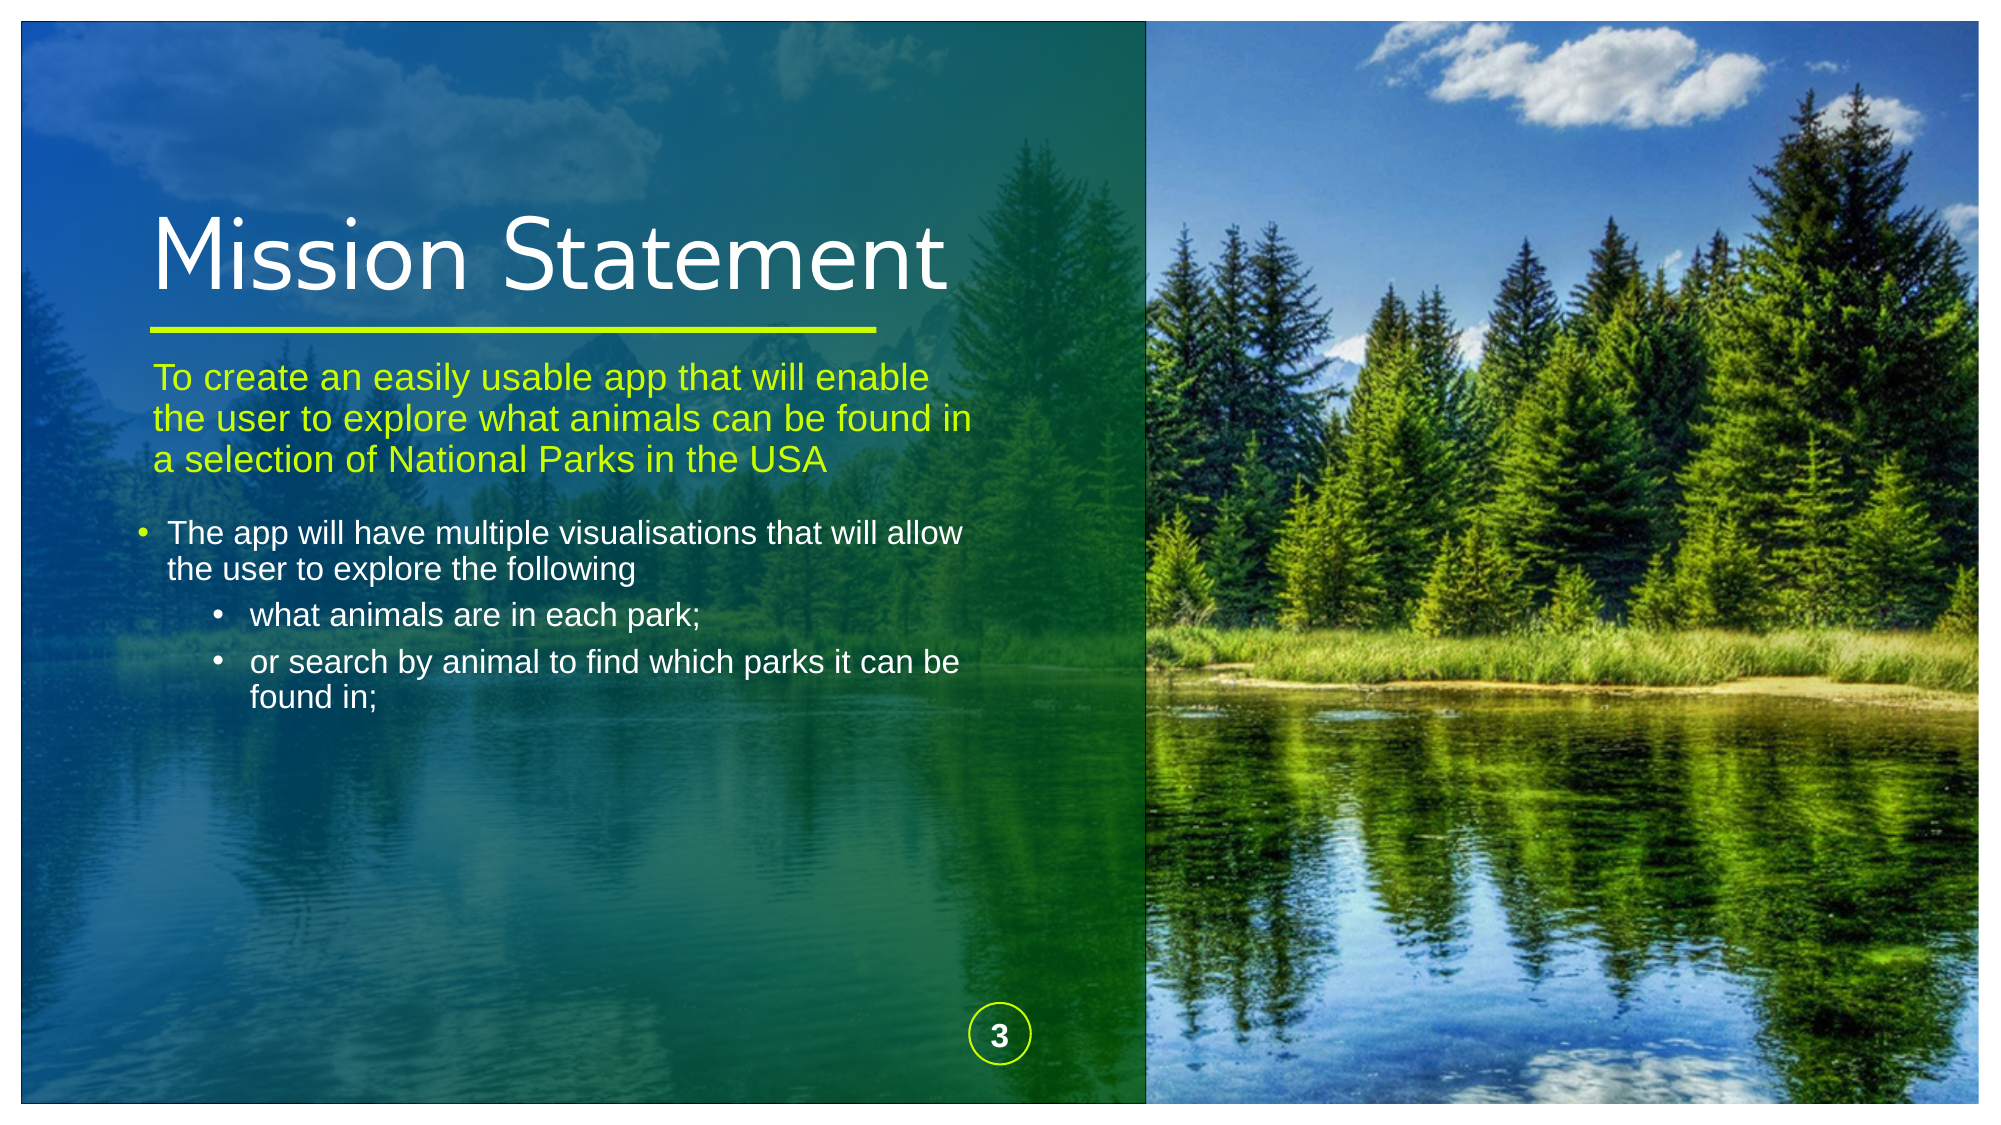

# Mission Statement
To create an easily usable app that will enable the user to explore what animals can be found in a selection of National Parks in the USA
The app will have multiple visualisations that will allow the user to explore the following
what animals are in each park;
or search by animal to find which parks it can be found in;

3